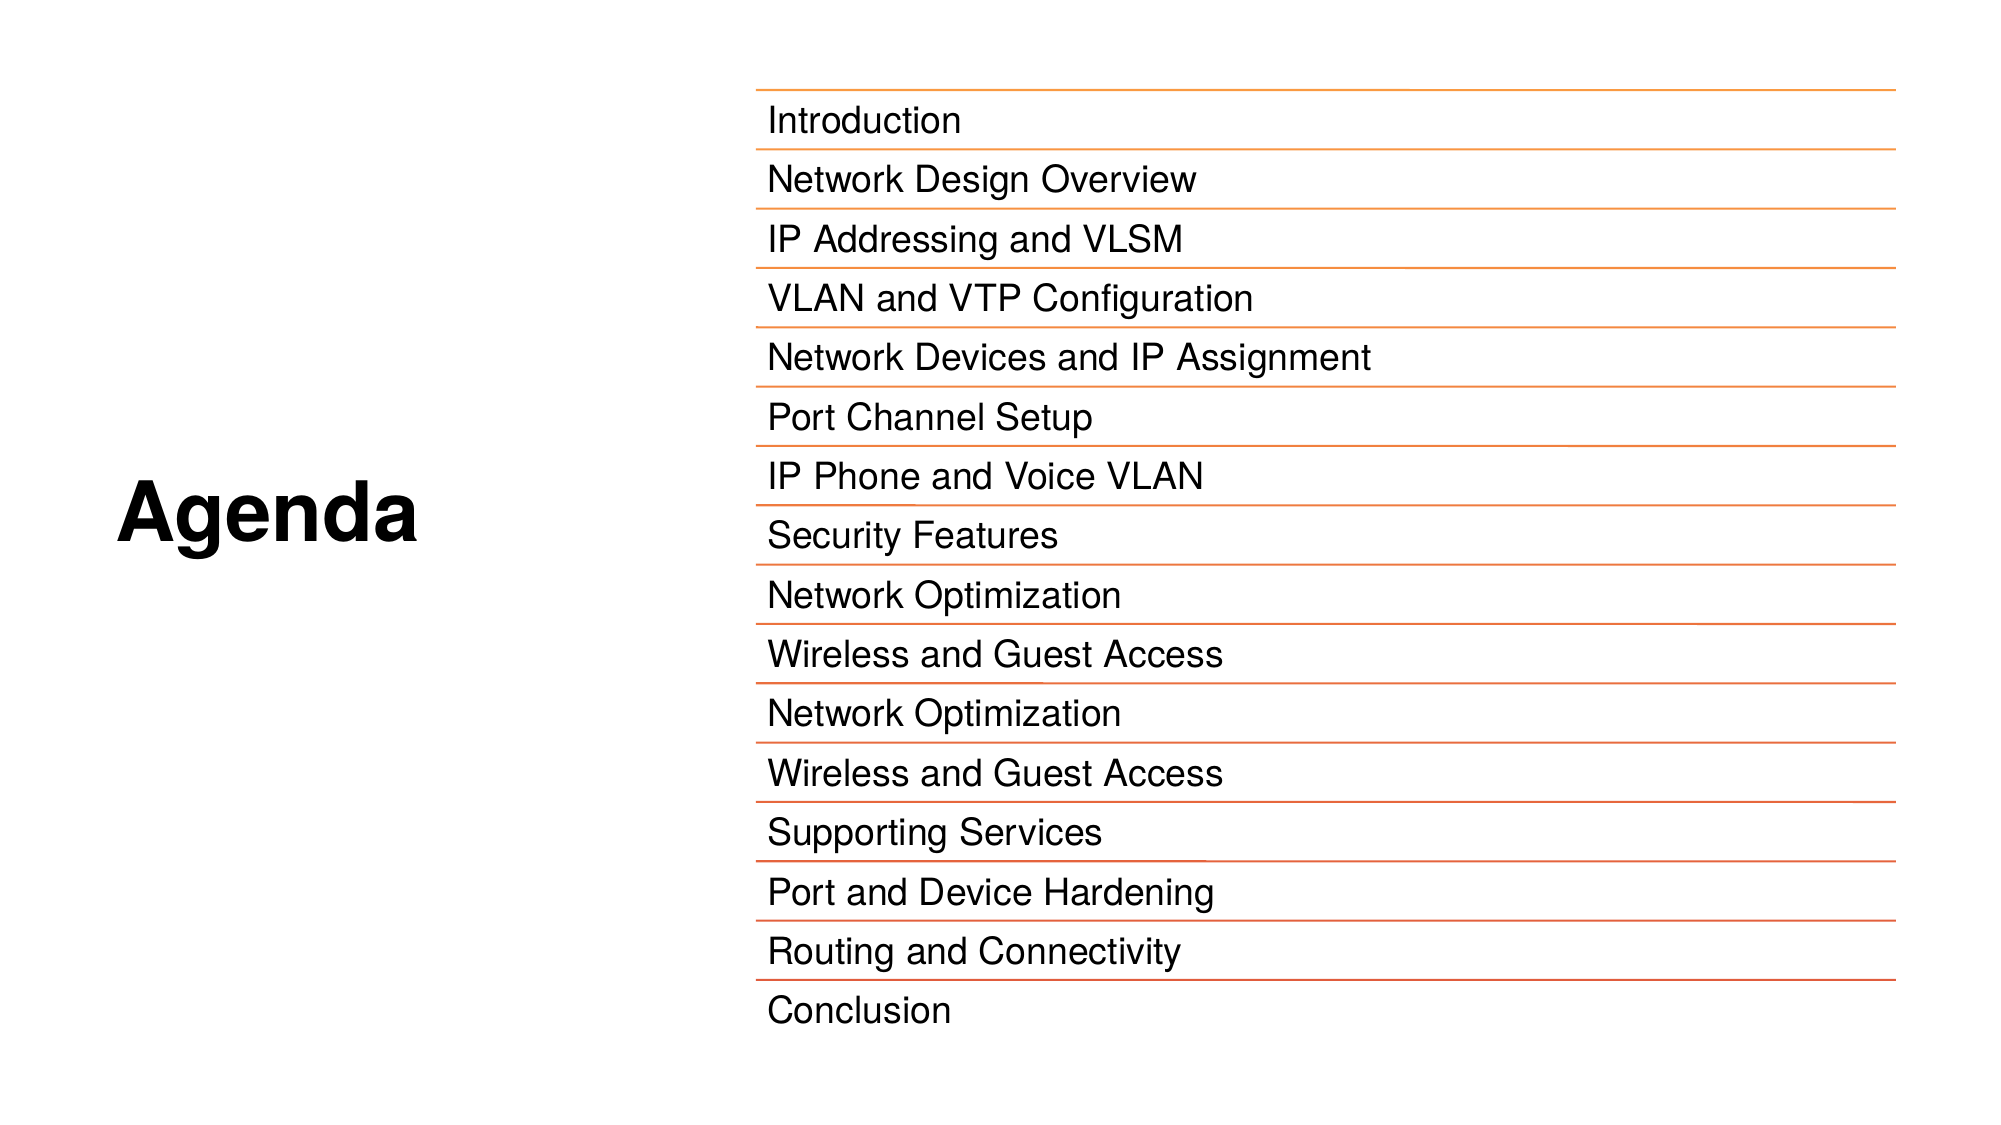

# Agenda
Introduction
Network Design Overview
IP Addressing and VLSM
VLAN and VTP Configuration
Network Devices and IP Assignment
Port Channel Setup
IP Phone and Voice VLAN
Security Features
Network Optimization
Wireless and Guest Access
Network Optimization
Wireless and Guest Access
Supporting Services
Port and Device Hardening
Routing and Connectivity
Conclusion